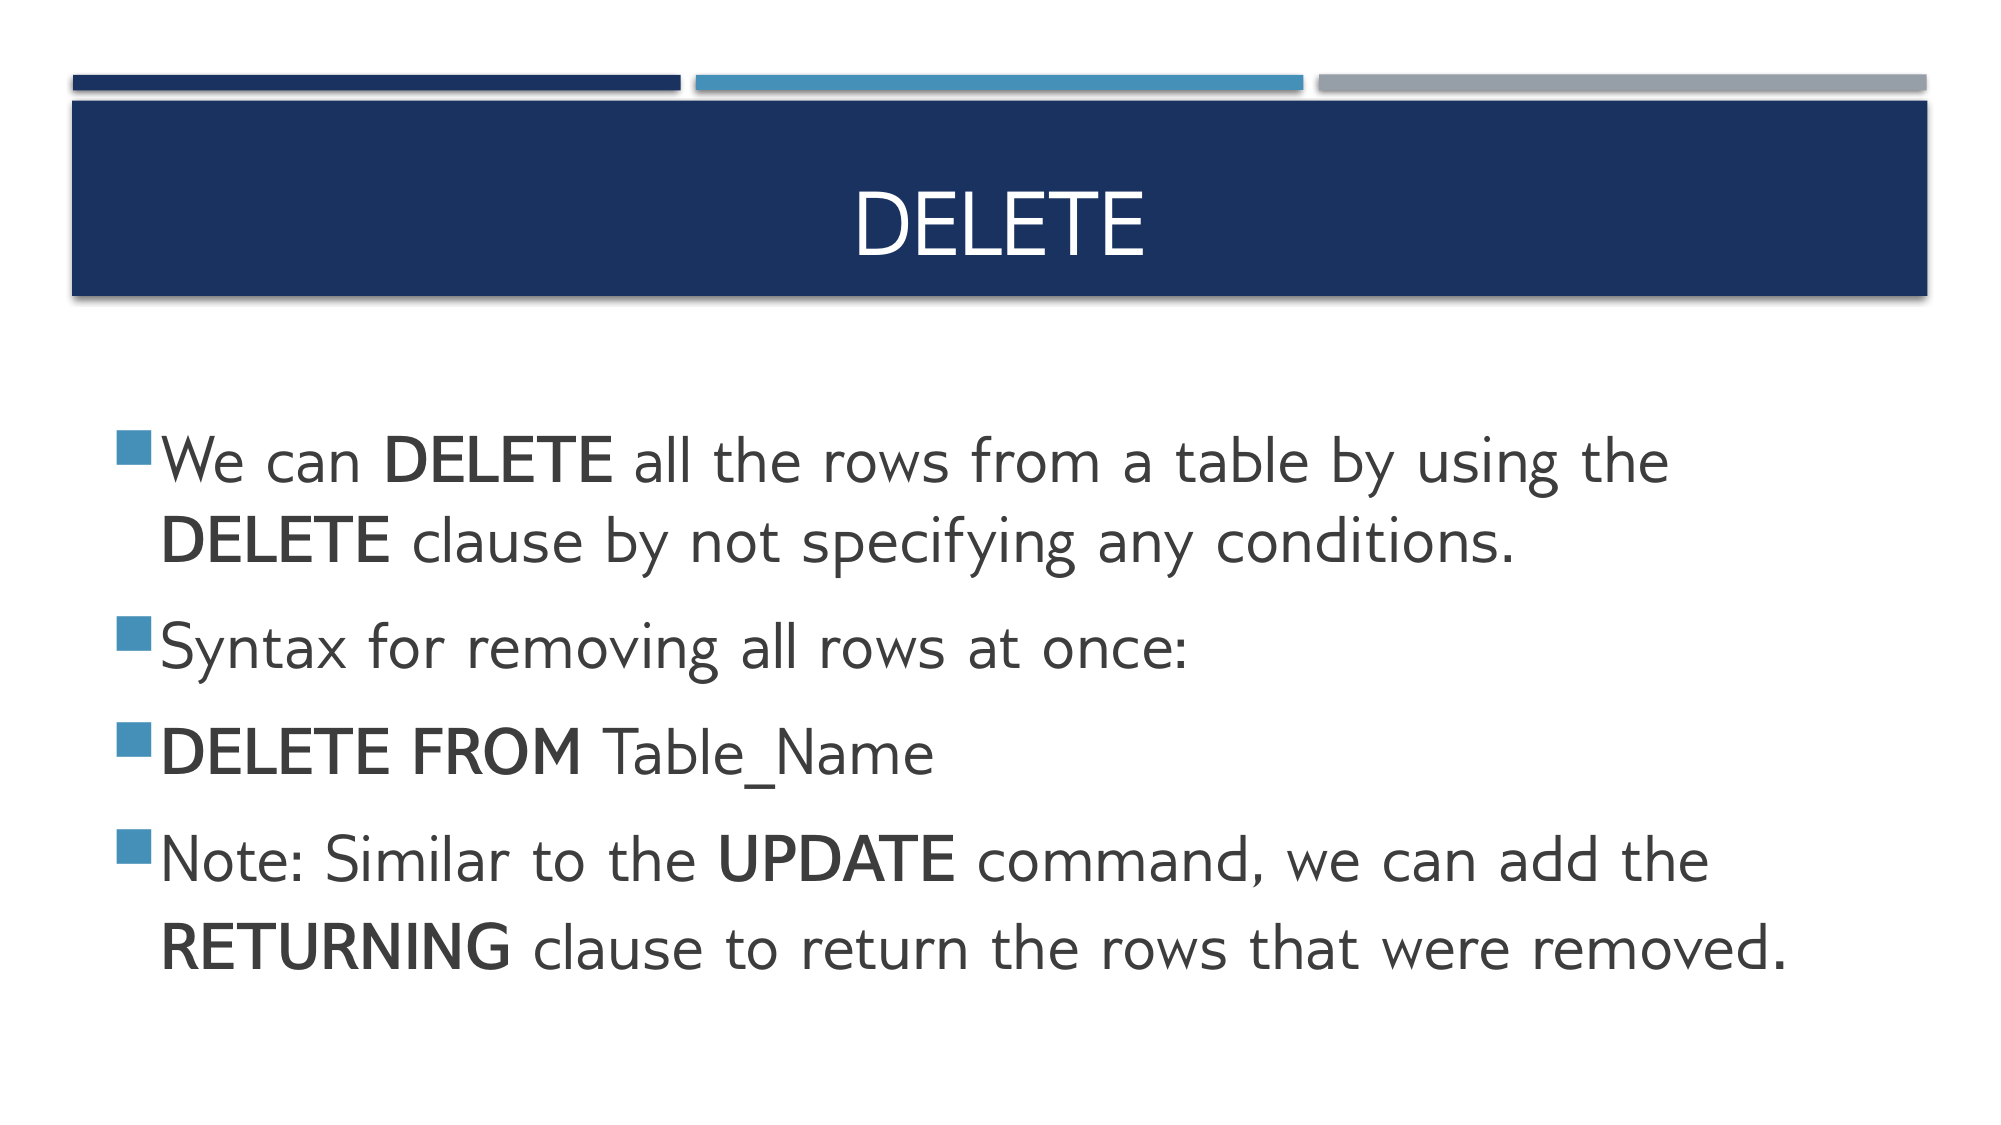

# delete
We can DELETE all the rows from a table by using the DELETE clause by not specifying any conditions.
Syntax for removing all rows at once:
DELETE FROM Table_Name
Note: Similar to the UPDATE command, we can add the RETURNING clause to return the rows that were removed.